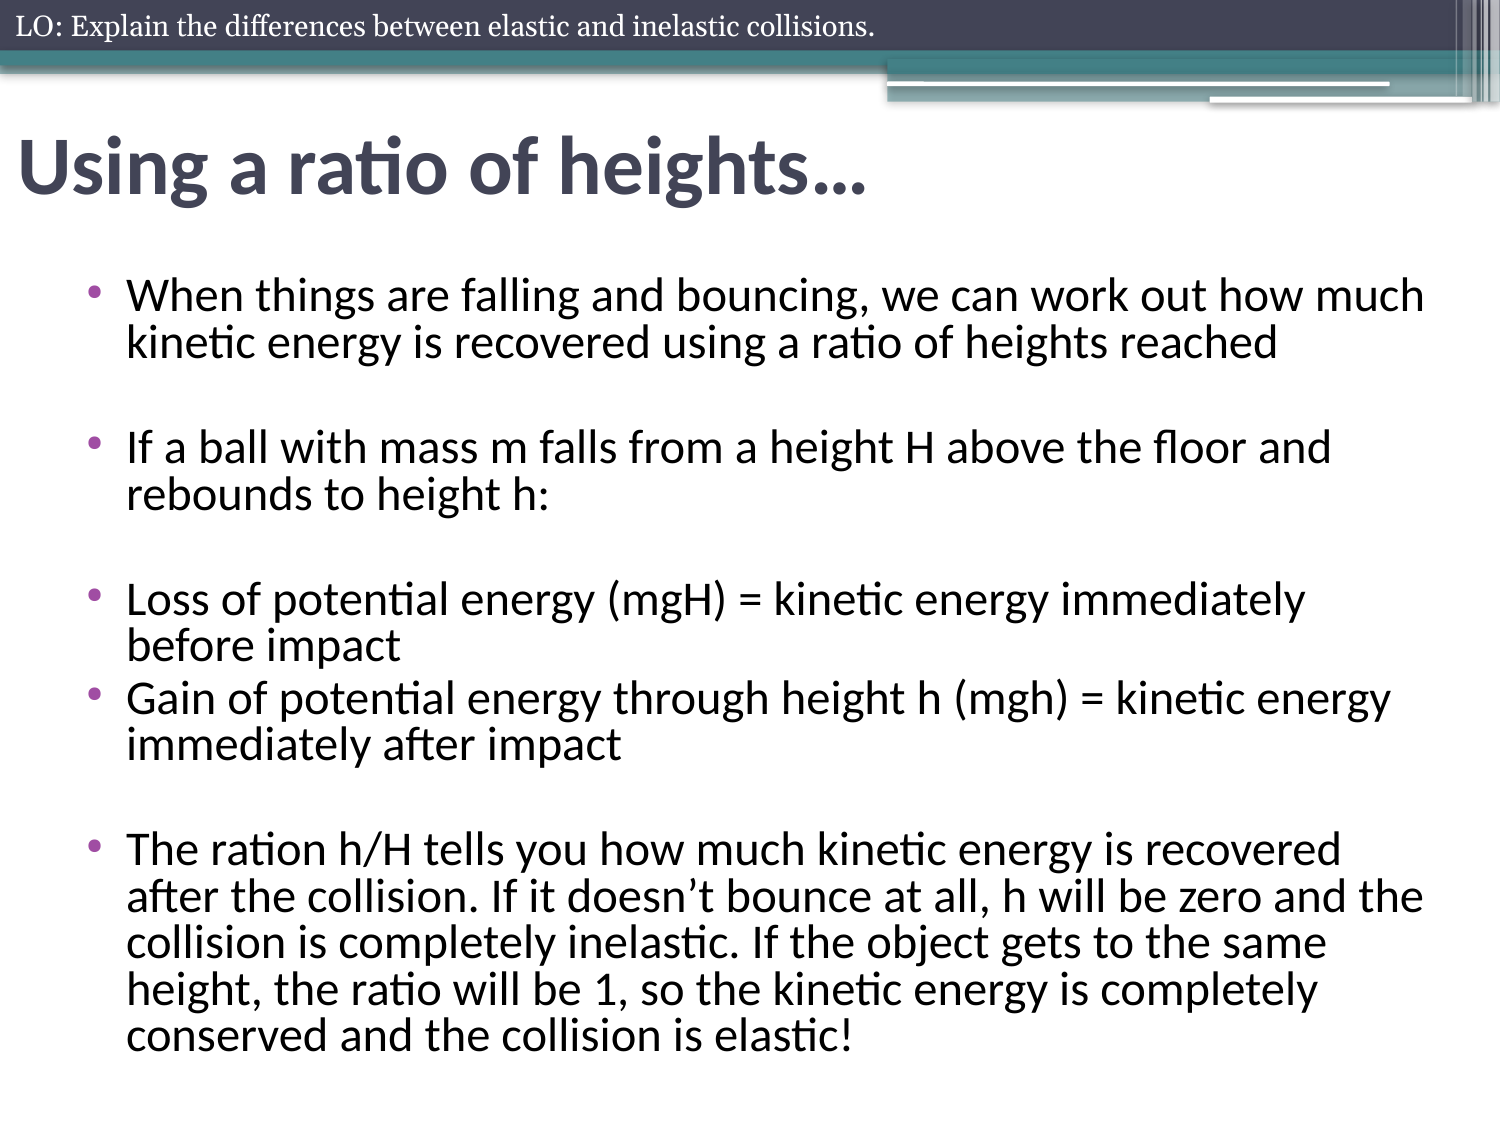

LO: Explain the differences between elastic and inelastic collisions.
# Using a ratio of heights…
When things are falling and bouncing, we can work out how much kinetic energy is recovered using a ratio of heights reached

If a ball with mass m falls from a height H above the floor and rebounds to height h:

Loss of potential energy (mgH) = kinetic energy immediately before impact
Gain of potential energy through height h (mgh) = kinetic energy immediately after impact

The ration h/H tells you how much kinetic energy is recovered after the collision. If it doesn’t bounce at all, h will be zero and the collision is completely inelastic. If the object gets to the same height, the ratio will be 1, so the kinetic energy is completely conserved and the collision is elastic!